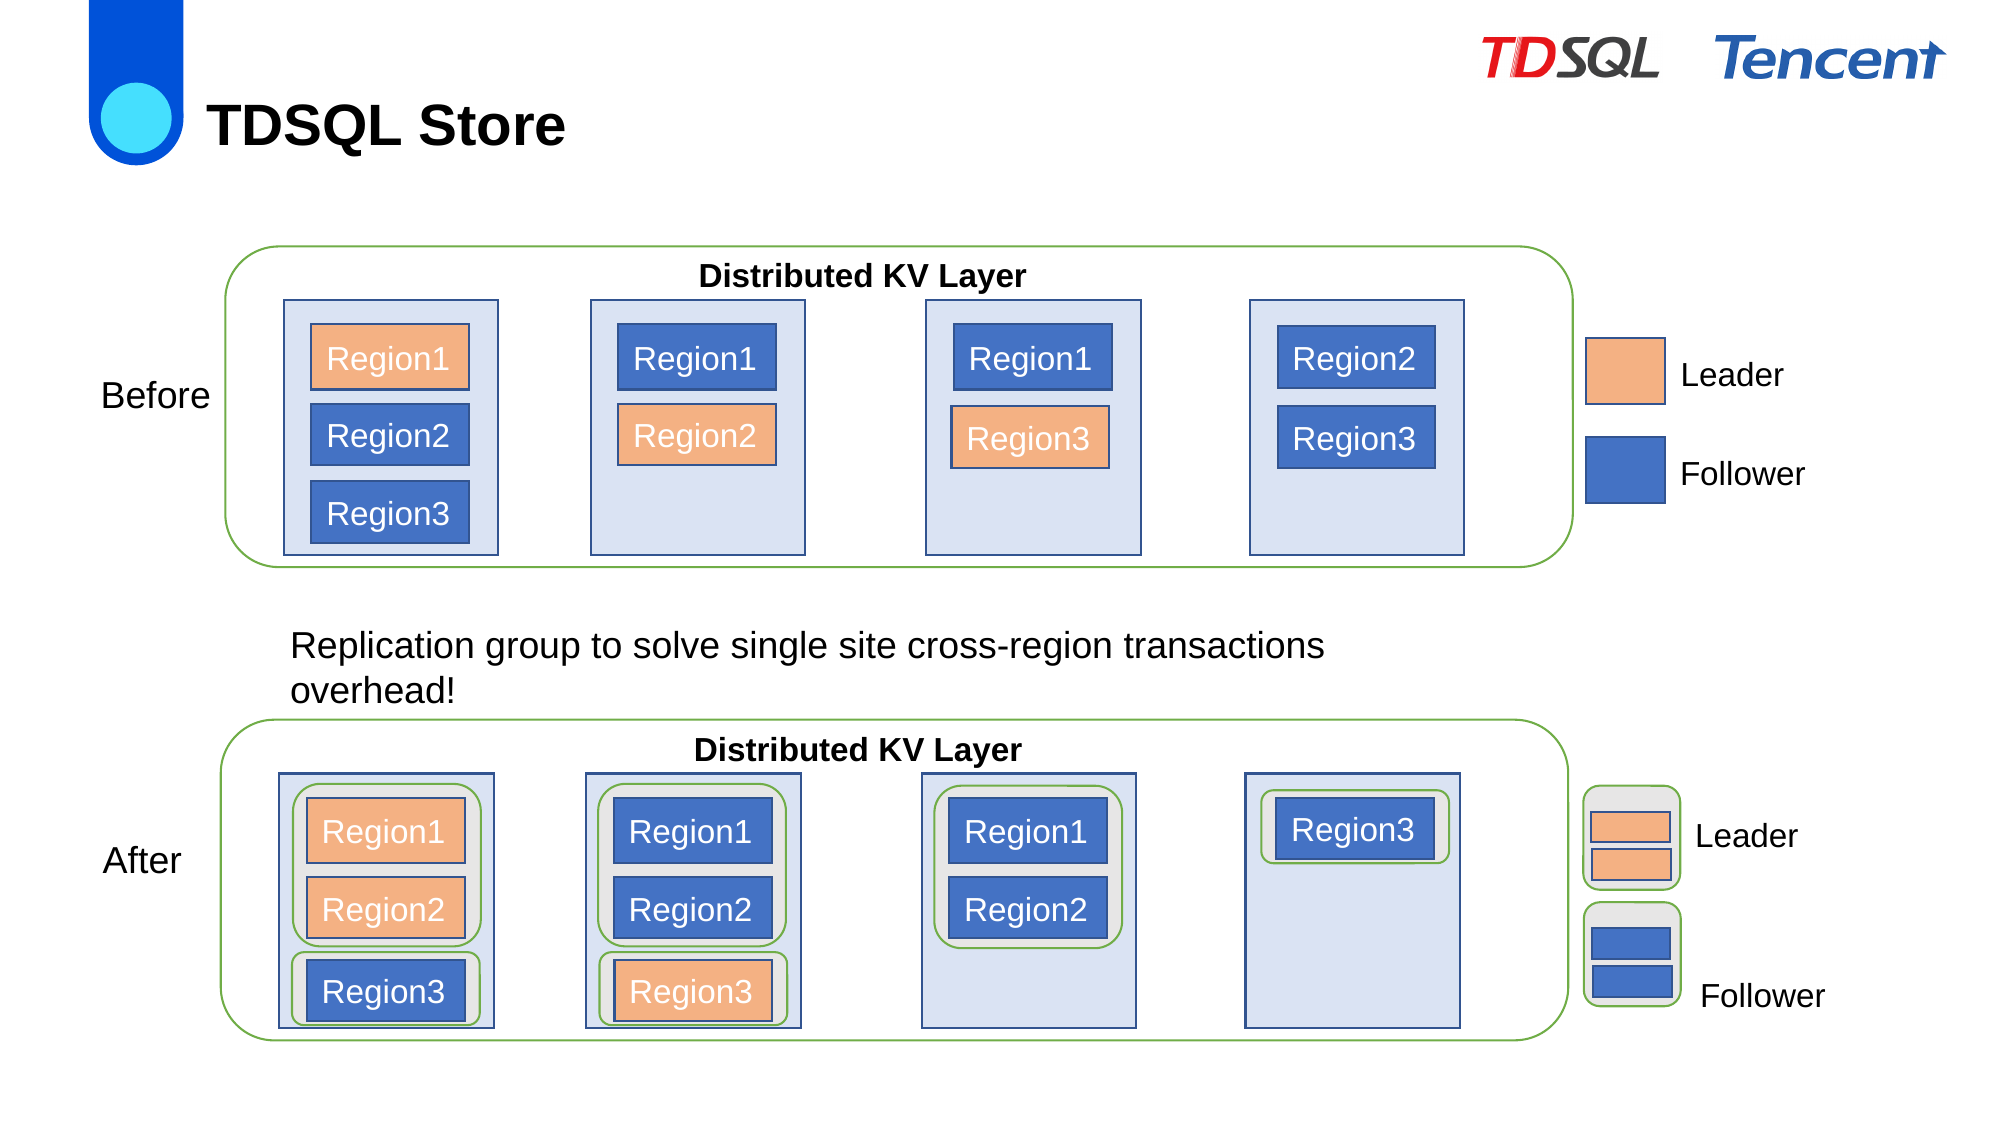

TDSQL Store

Distributed KV Layer

Region1
Region1
Region1
Region2

Leader
Before
Region2
Region2
Region3
Region3

Follower
Region3
Replication group to solve single site cross-region transactions overhead!

Distributed KV Layer

Region1
Region1
Region1
Region3
Leader

After

Region2
Region2
Region2

Region3
Region3

Follower